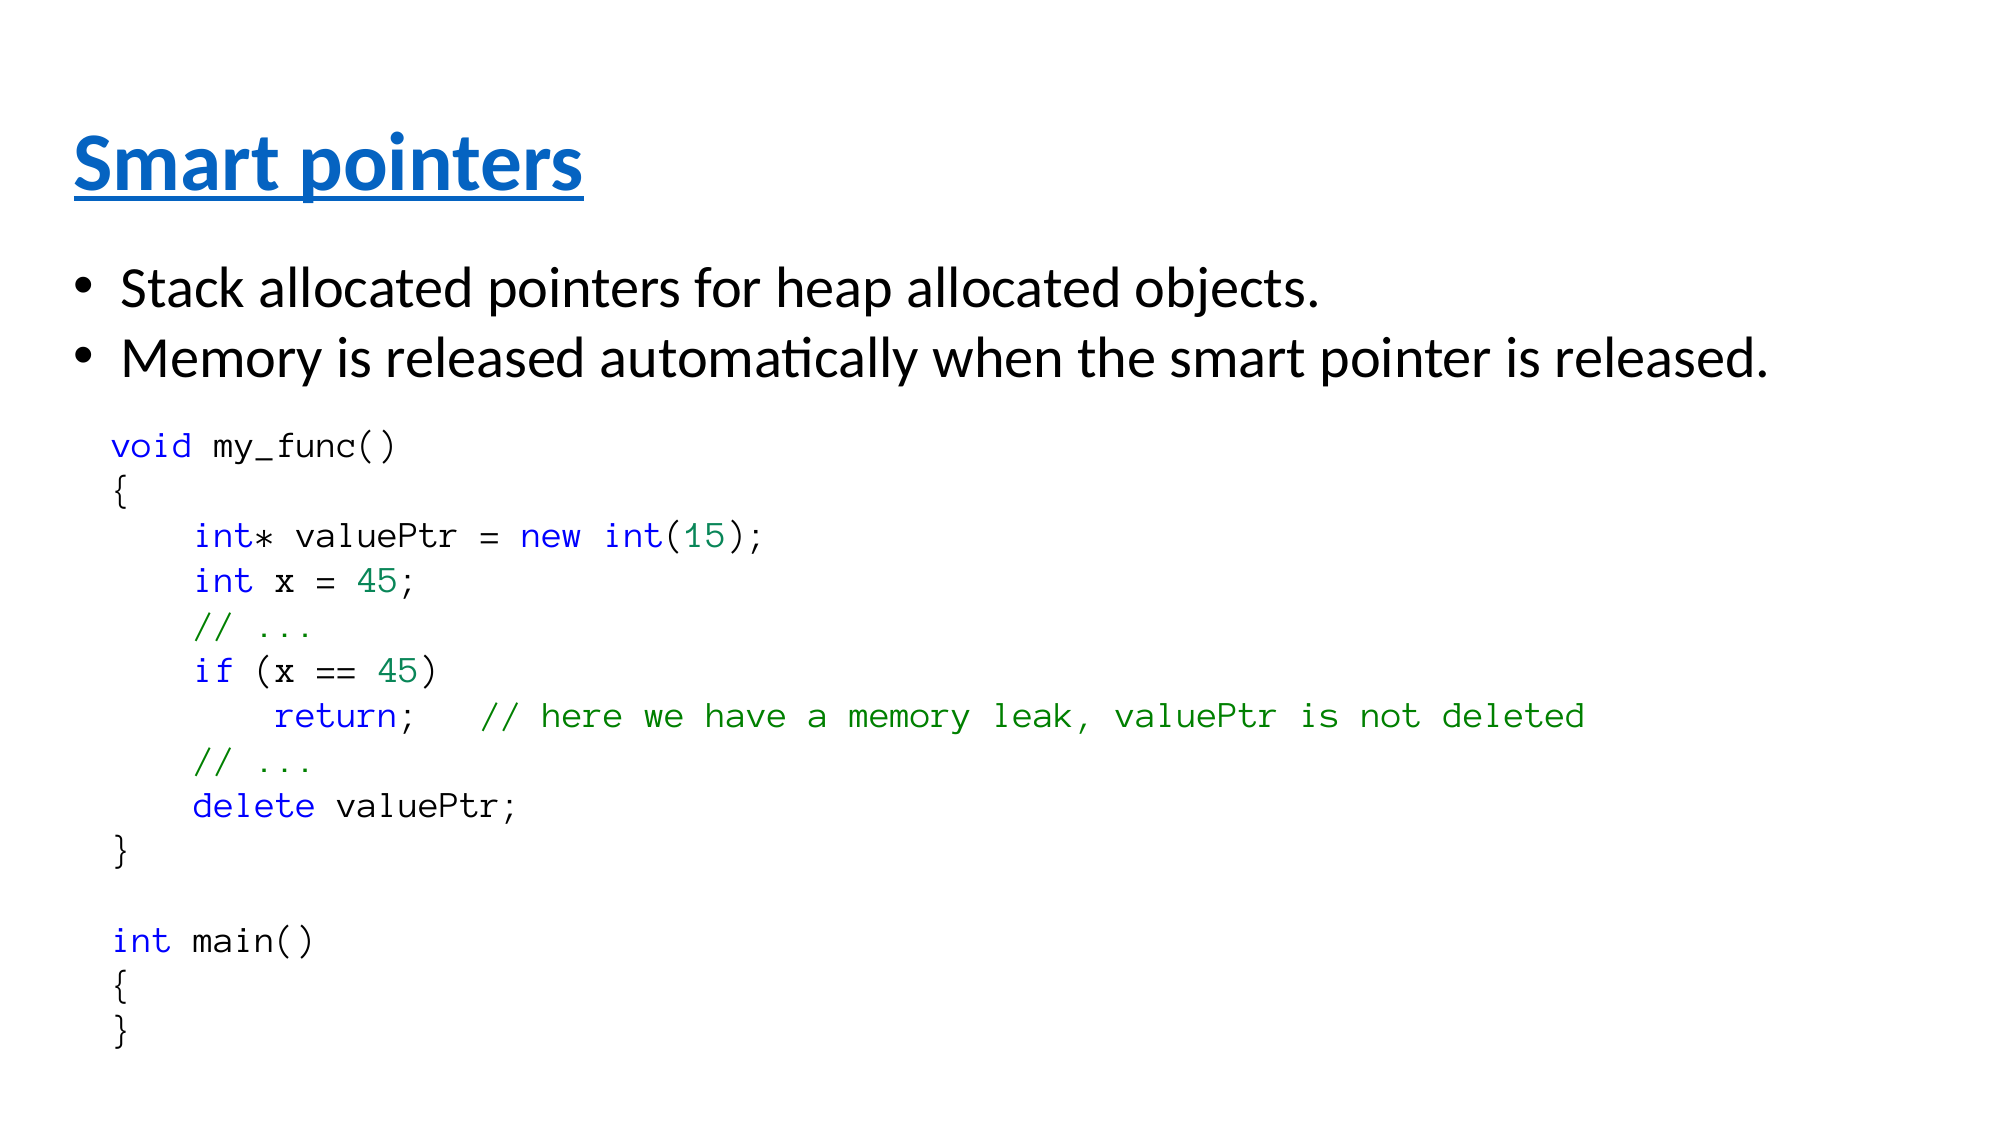

Smart pointers
Stack allocated pointers for heap allocated objects.
Memory is released automatically when the smart pointer is released.
void my_func()
{
    int* valuePtr = new int(15);
    int x = 45;
    // ...
    if (x == 45)
        return;   // here we have a memory leak, valuePtr is not deleted
    // ...
    delete valuePtr;
}

int main()
{
}